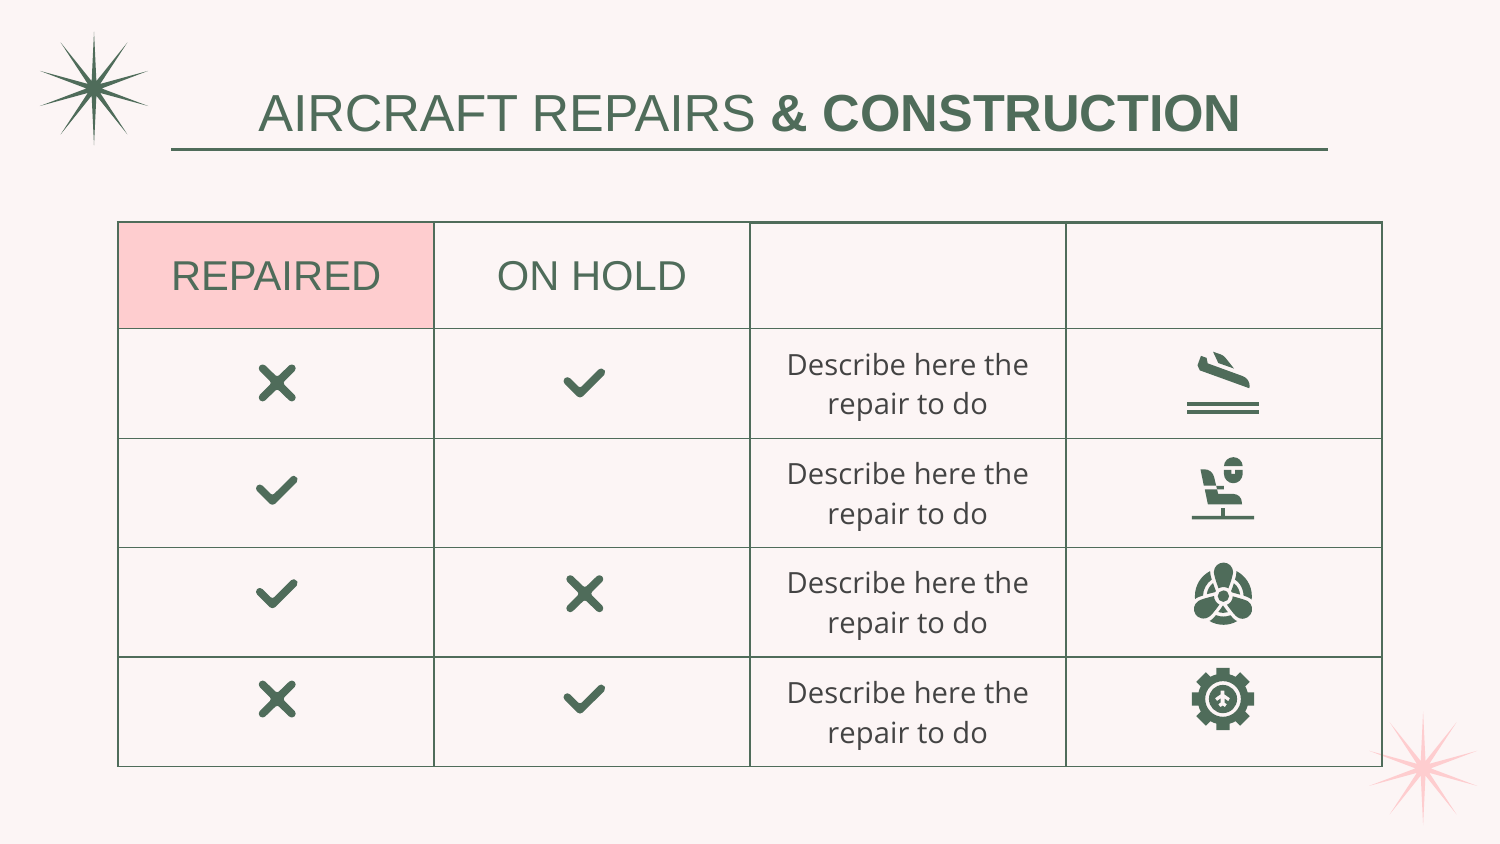

# AIRCRAFT REPAIRS & CONSTRUCTION
| REPAIRED | ON HOLD |  |  |
| --- | --- | --- | --- |
|  |  | Describe here the repair to do |  |
|  |  | Describe here the repair to do |  |
|  |  | Describe here the repair to do |  |
|  |  | Describe here the repair to do |  |